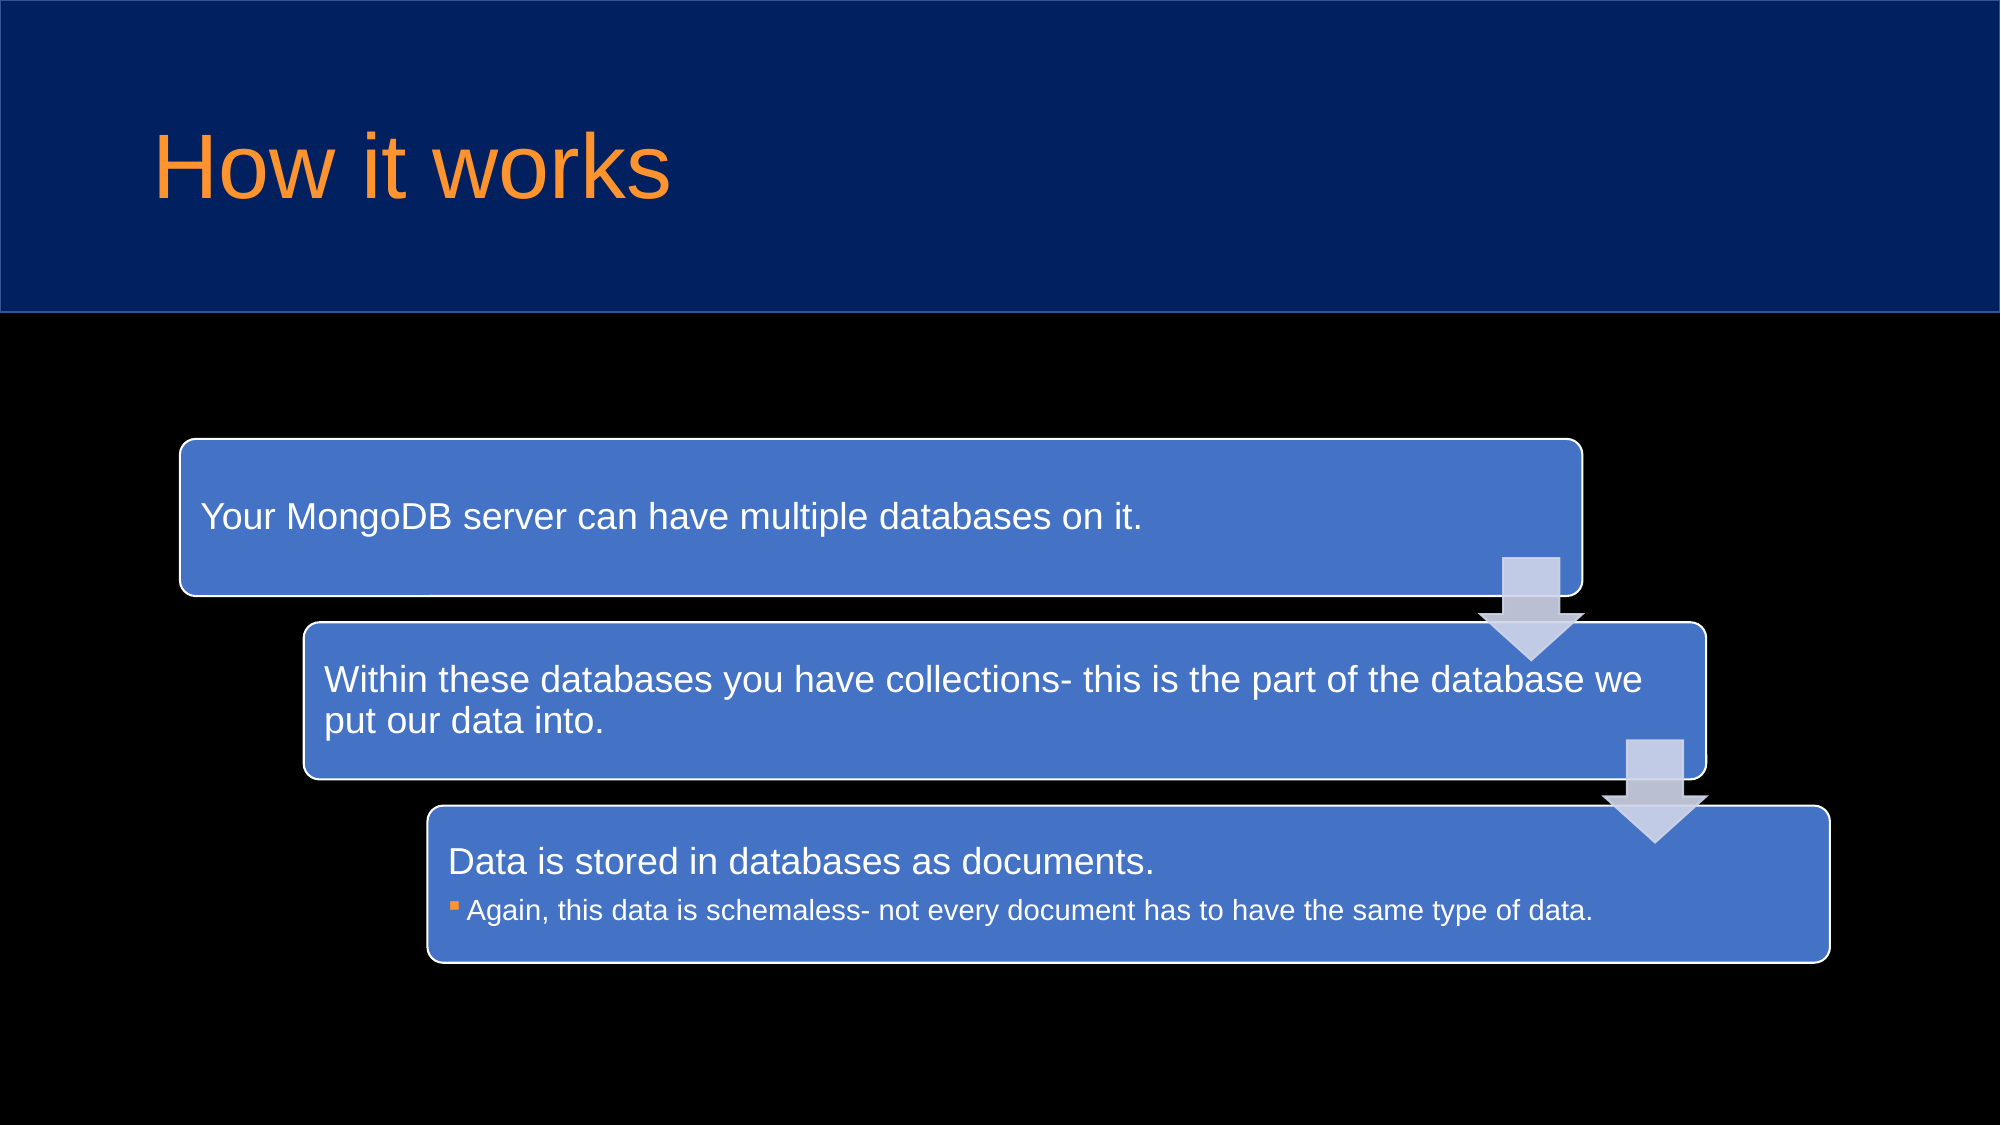

# How it works
Your MongoDB server can have multiple databases on it.
Within these databases you have collections- this is the part of the database we put our data into.
Data is stored in databases as documents.
Again, this data is schemaless- not every document has to have the same type of data.